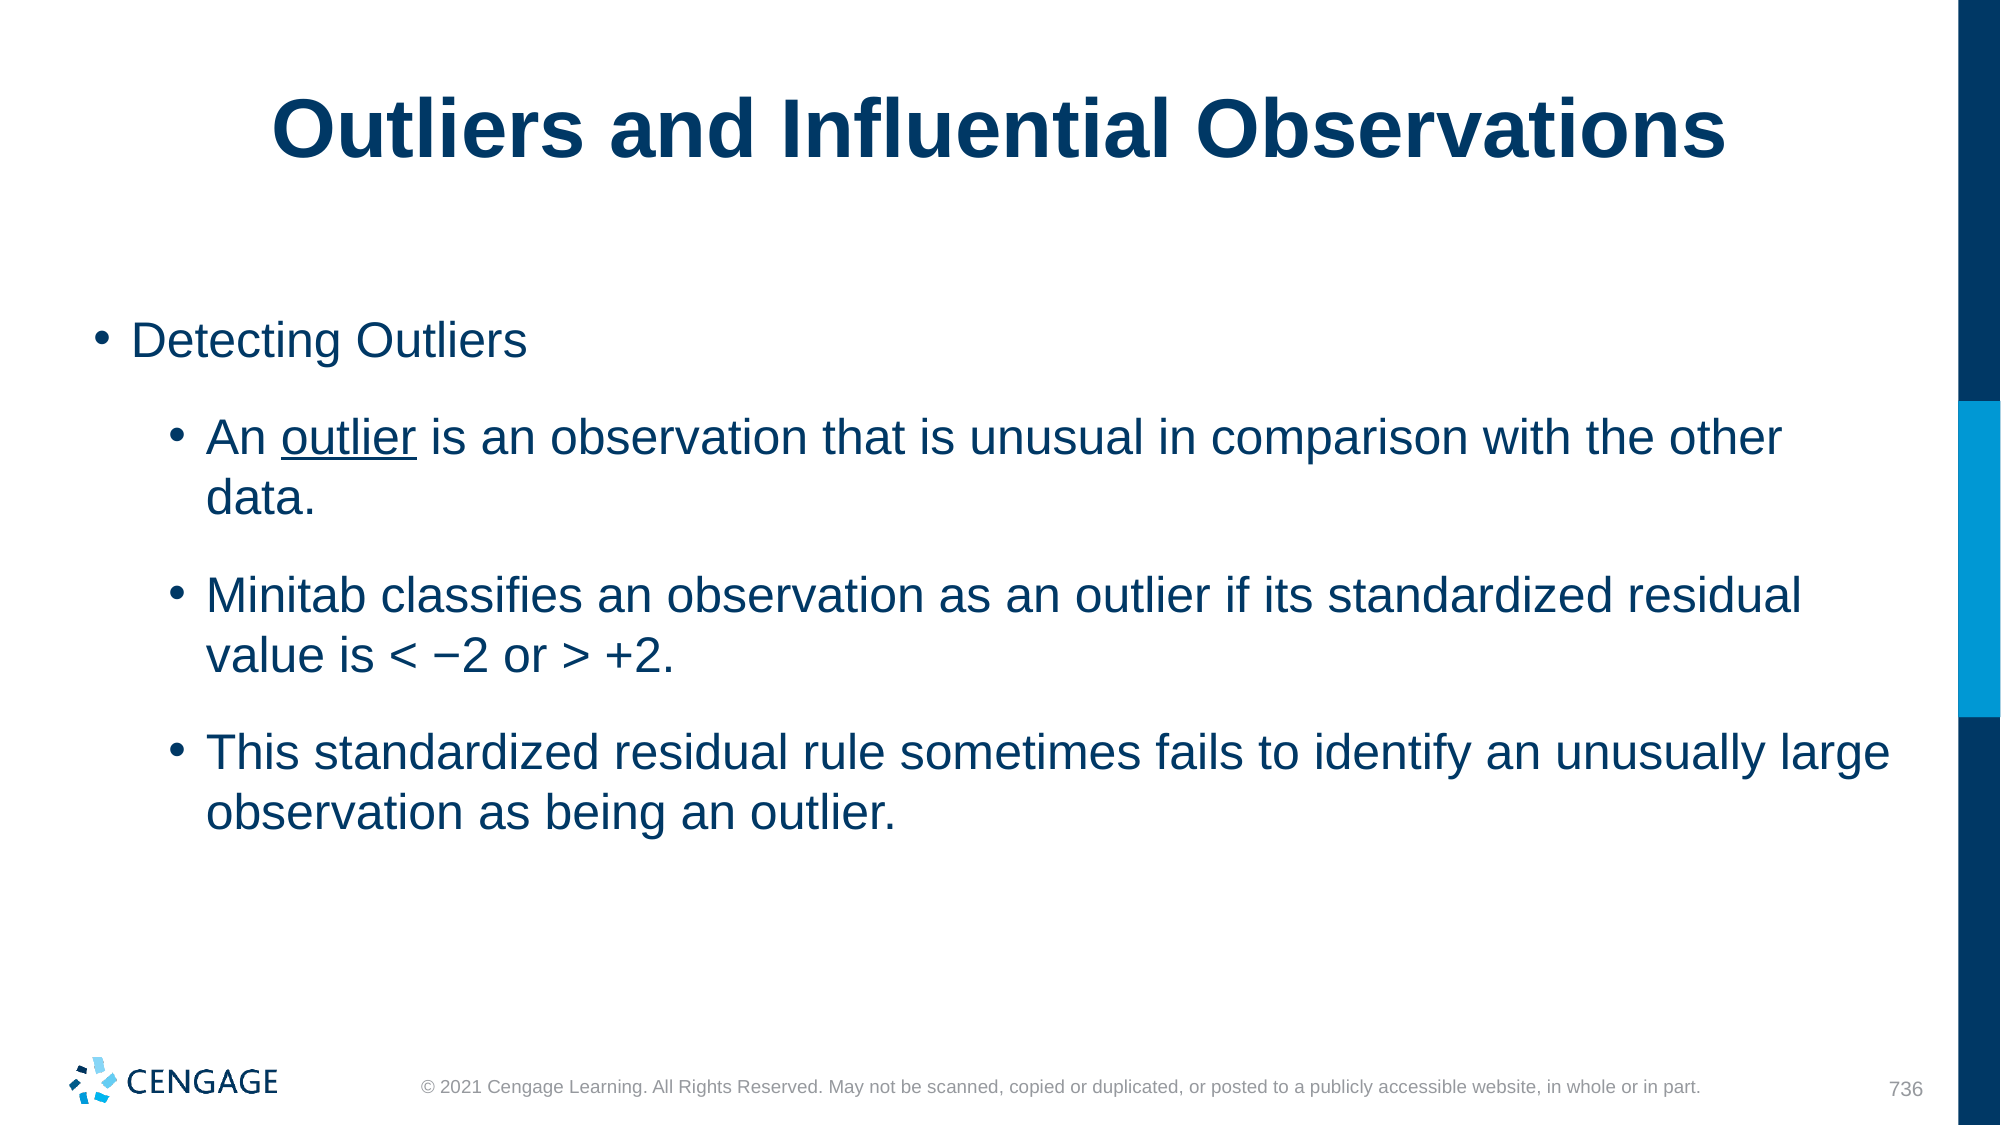

# Outliers and Influential Observations
Detecting Outliers
An outlier is an observation that is unusual in comparison with the other data.
Minitab classifies an observation as an outlier if its standardized residual value is < −2 or > +2.
This standardized residual rule sometimes fails to identify an unusually large observation as being an outlier.